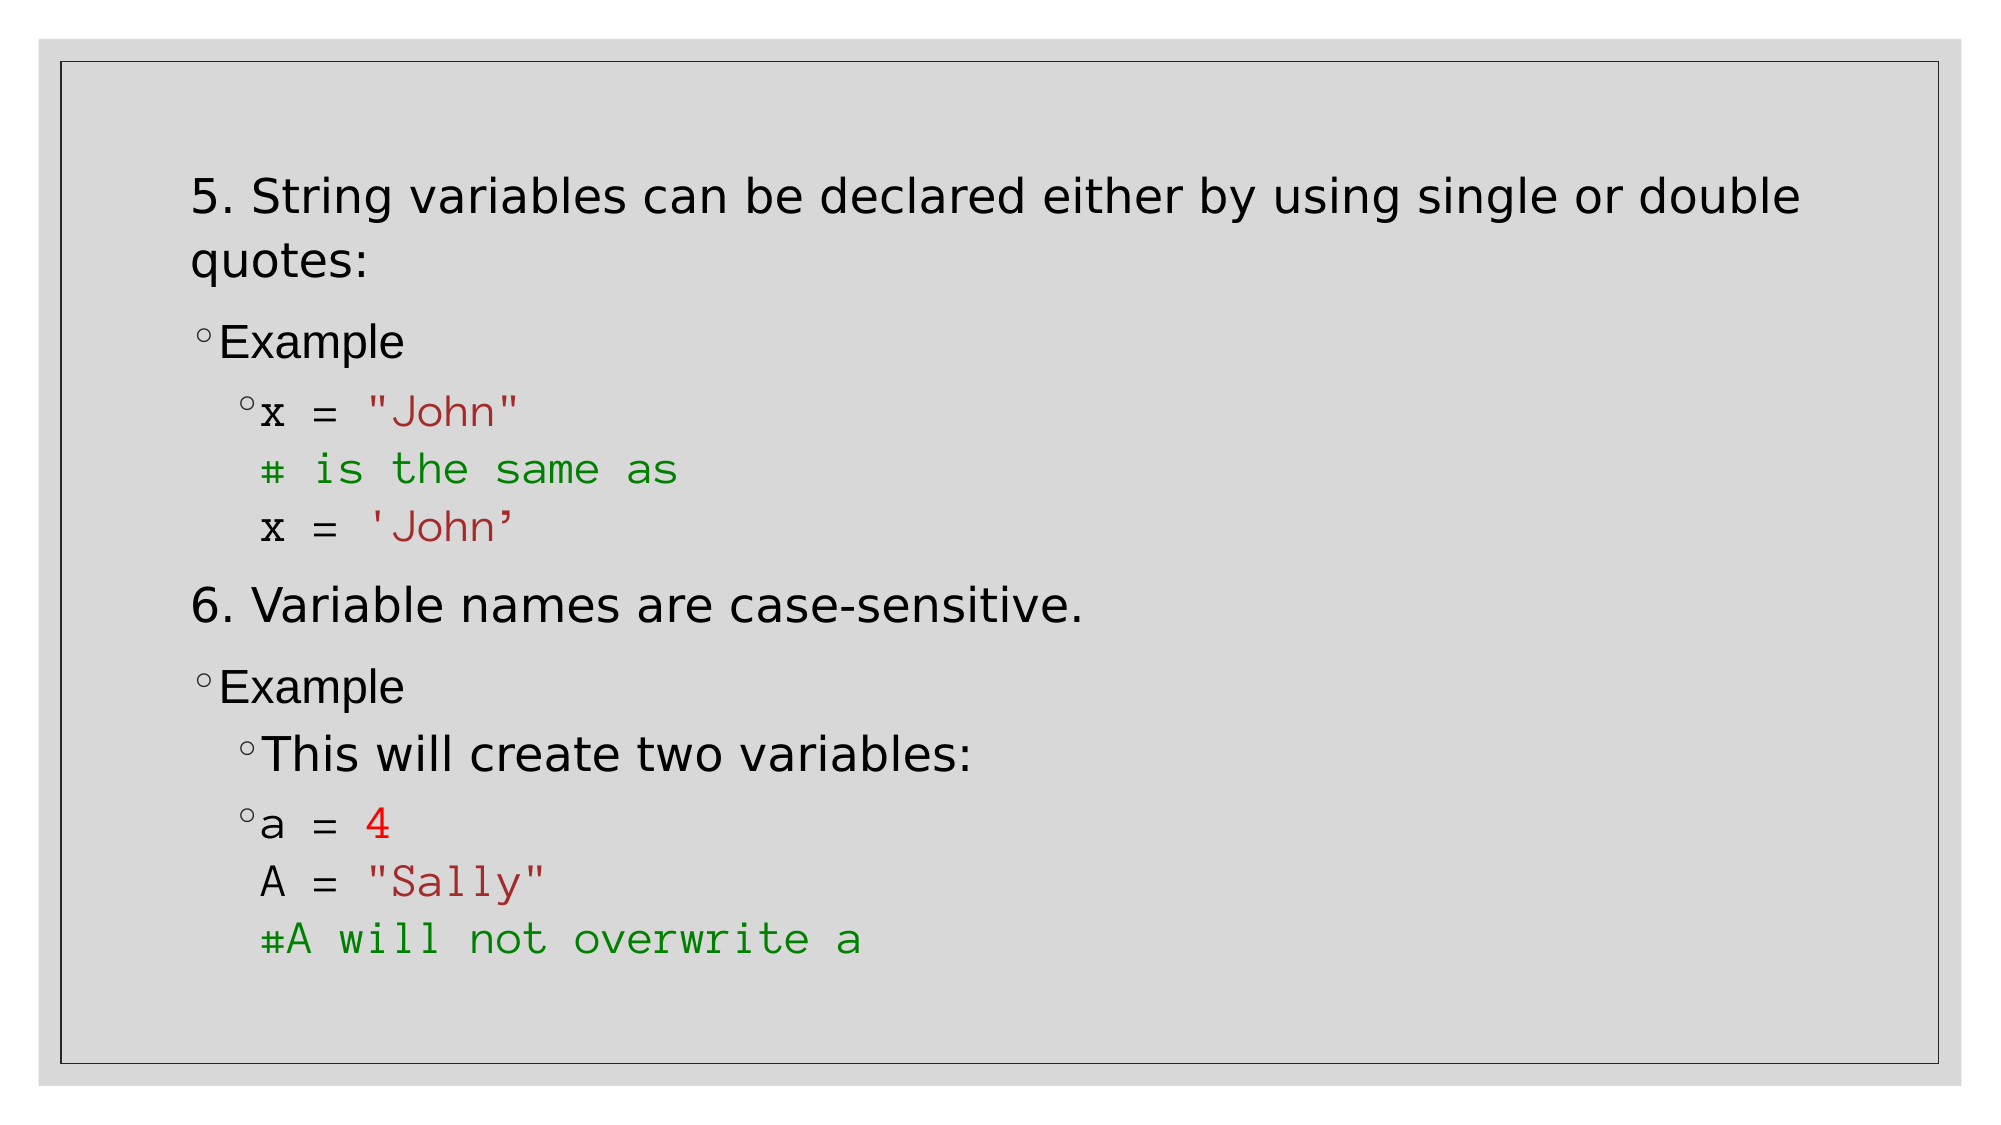

5. String variables can be declared either by using single or double quotes:
Example
x = "John"
# is the same as
x = 'John’
6. Variable names are case-sensitive.
Example
This will create two variables:
a = 4
A = "Sally"
#A will not overwrite a